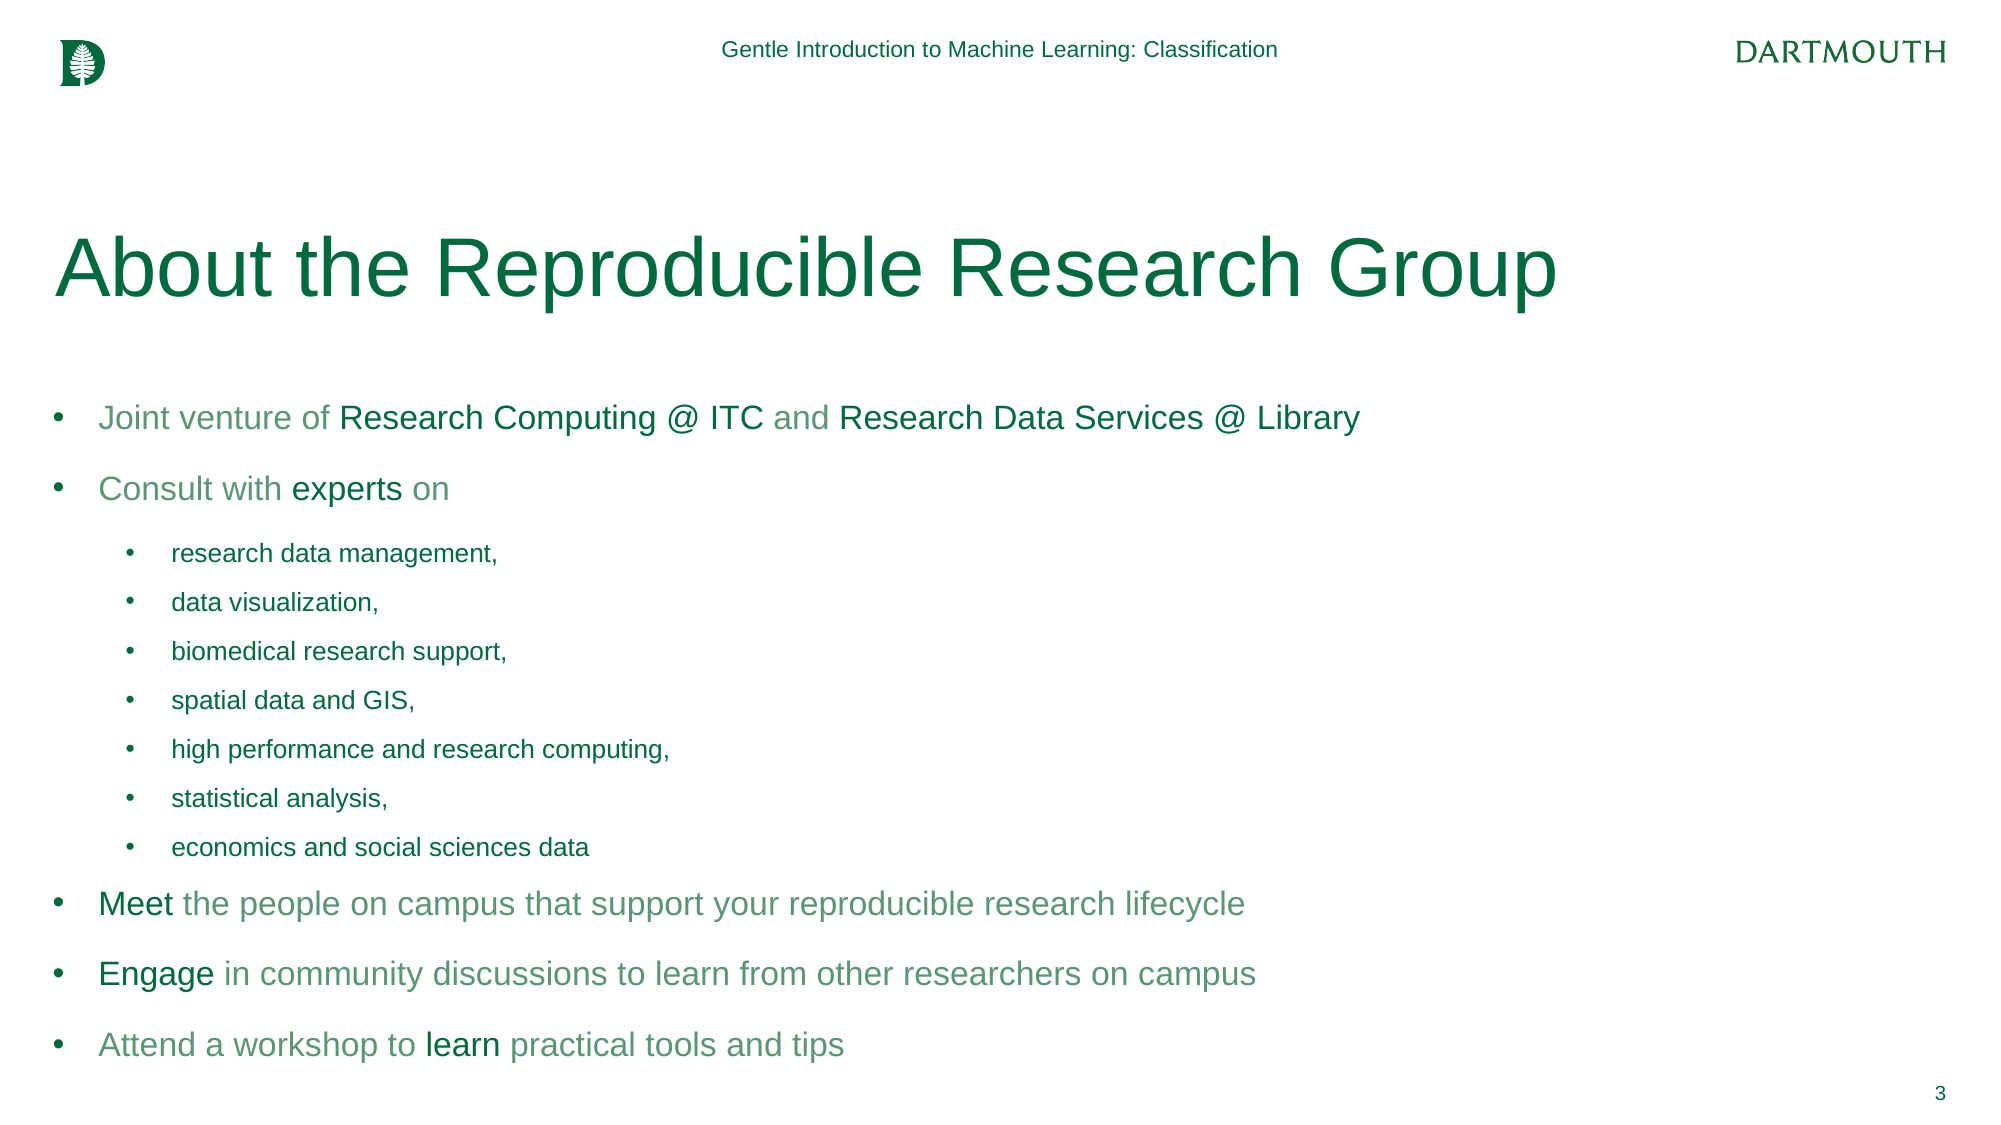

Gentle Introduction to Machine Learning: Classification
# About the Reproducible Research Group
Joint venture of Research Computing @ ITC and Research Data Services @ Library
Consult with experts on
research data management,
data visualization,
biomedical research support,
spatial data and GIS,
high performance and research computing,
statistical analysis,
economics and social sciences data
Meet the people on campus that support your reproducible research lifecycle
Engage in community discussions to learn from other researchers on campus
Attend a workshop to learn practical tools and tips

3